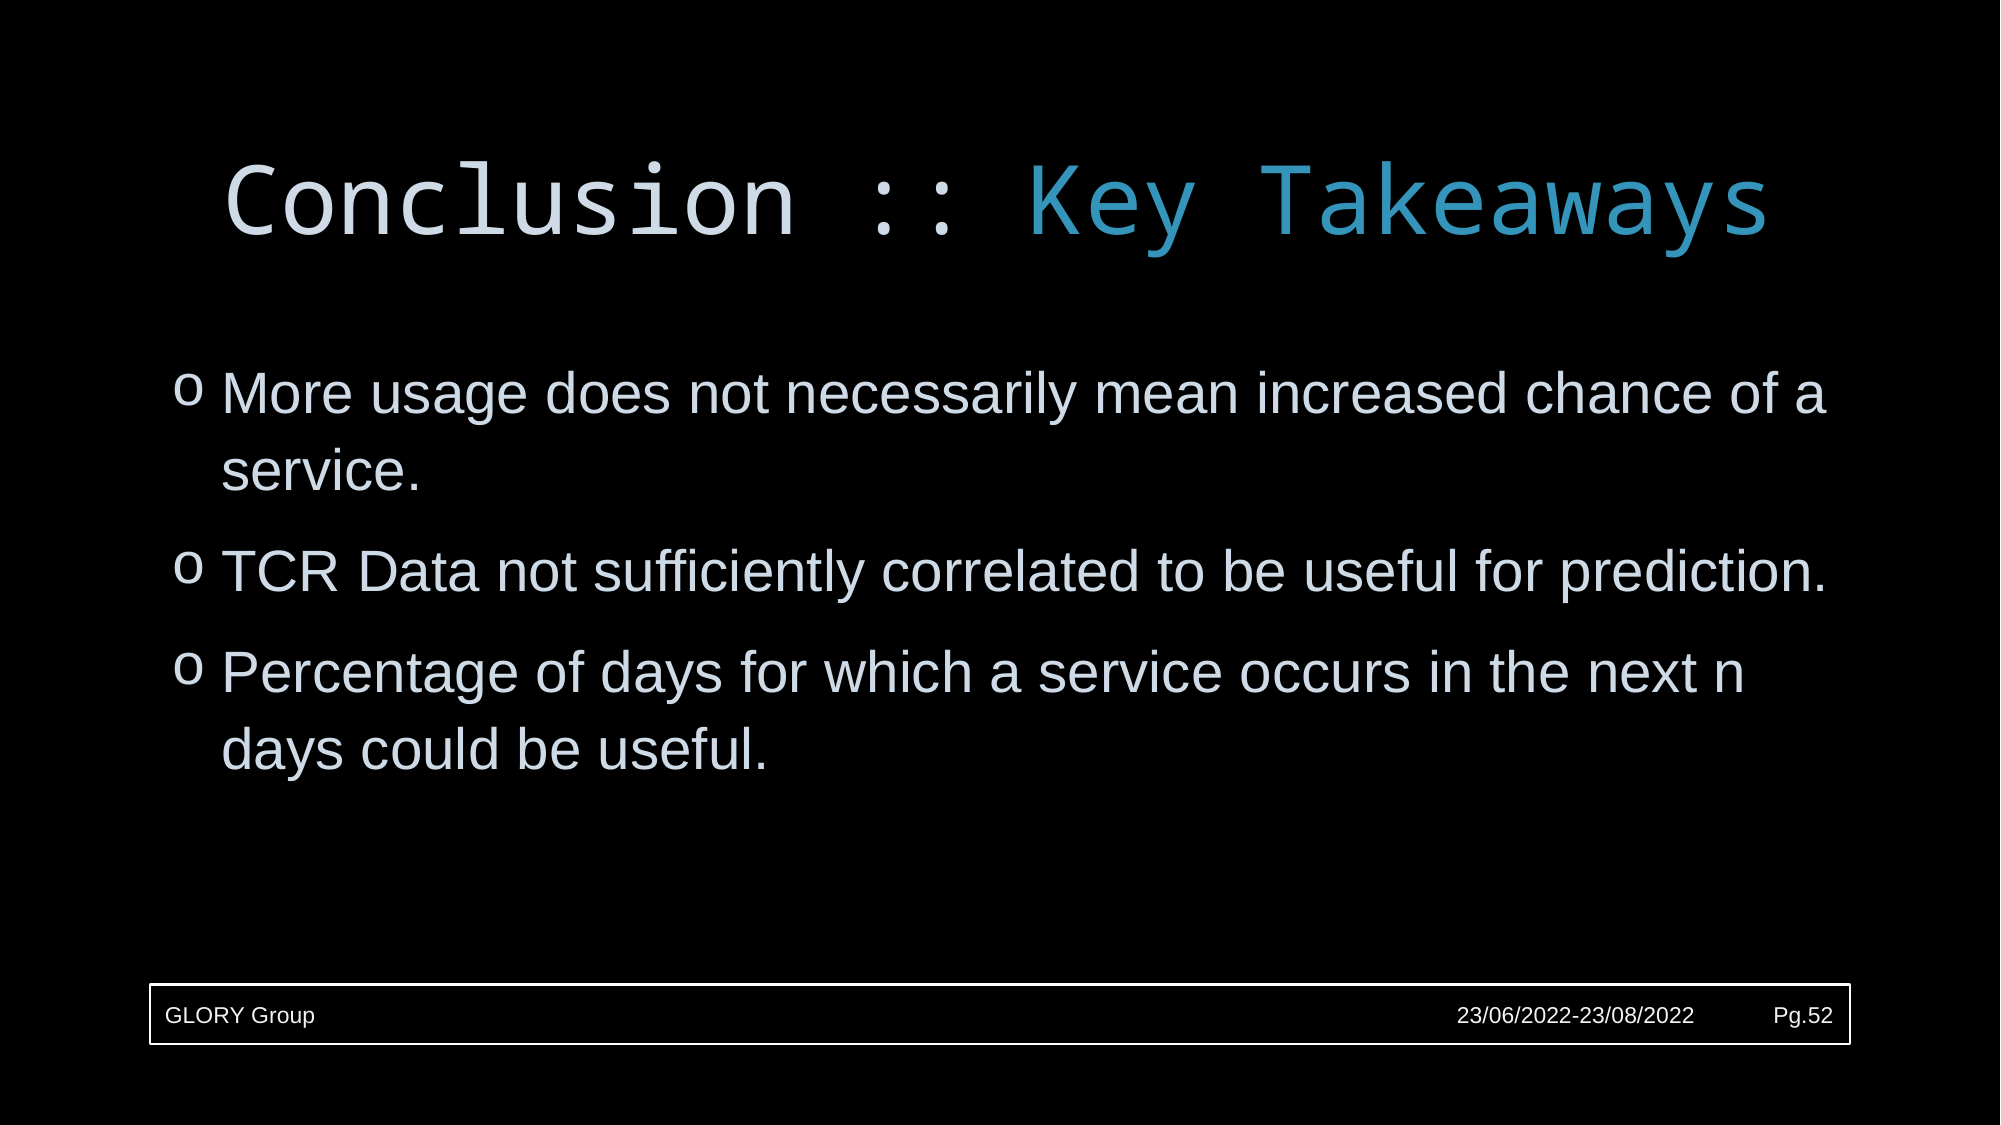

# Conclusion :: Key Takeaways
More usage does not necessarily mean increased chance of a service.
TCR Data not sufficiently correlated to be useful for prediction.
Percentage of days for which a service occurs in the next n days could be useful.

GLORY Group
23/06/2022-23/08/2022
Pg.52